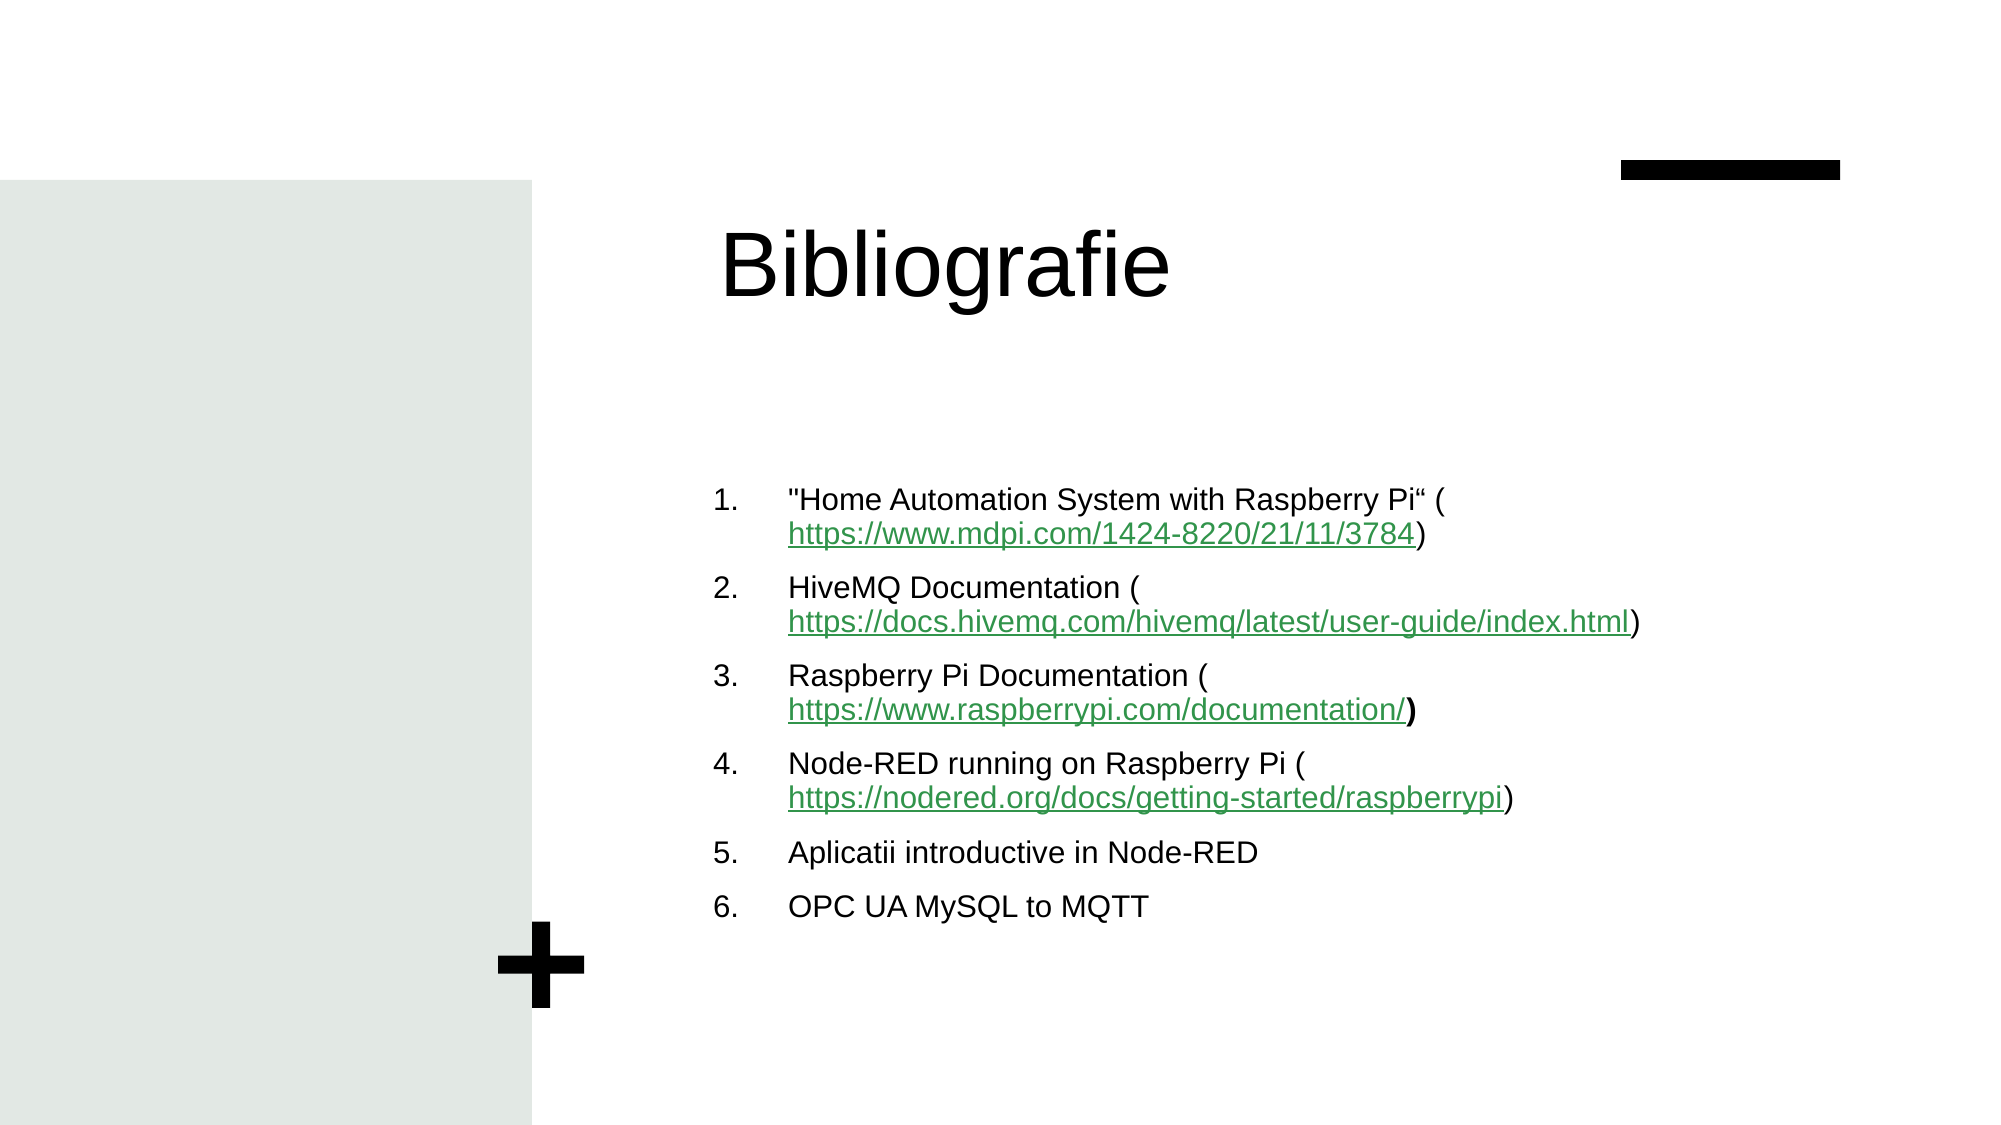

# Bibliografie
"Home Automation System with Raspberry Pi“ (https://www.mdpi.com/1424-8220/21/11/3784)
HiveMQ Documentation (https://docs.hivemq.com/hivemq/latest/user-guide/index.html)
Raspberry Pi Documentation (https://www.raspberrypi.com/documentation/)
Node-RED running on Raspberry Pi (https://nodered.org/docs/getting-started/raspberrypi)
Aplicatii introductive in Node-RED
OPC UA MySQL to MQTT